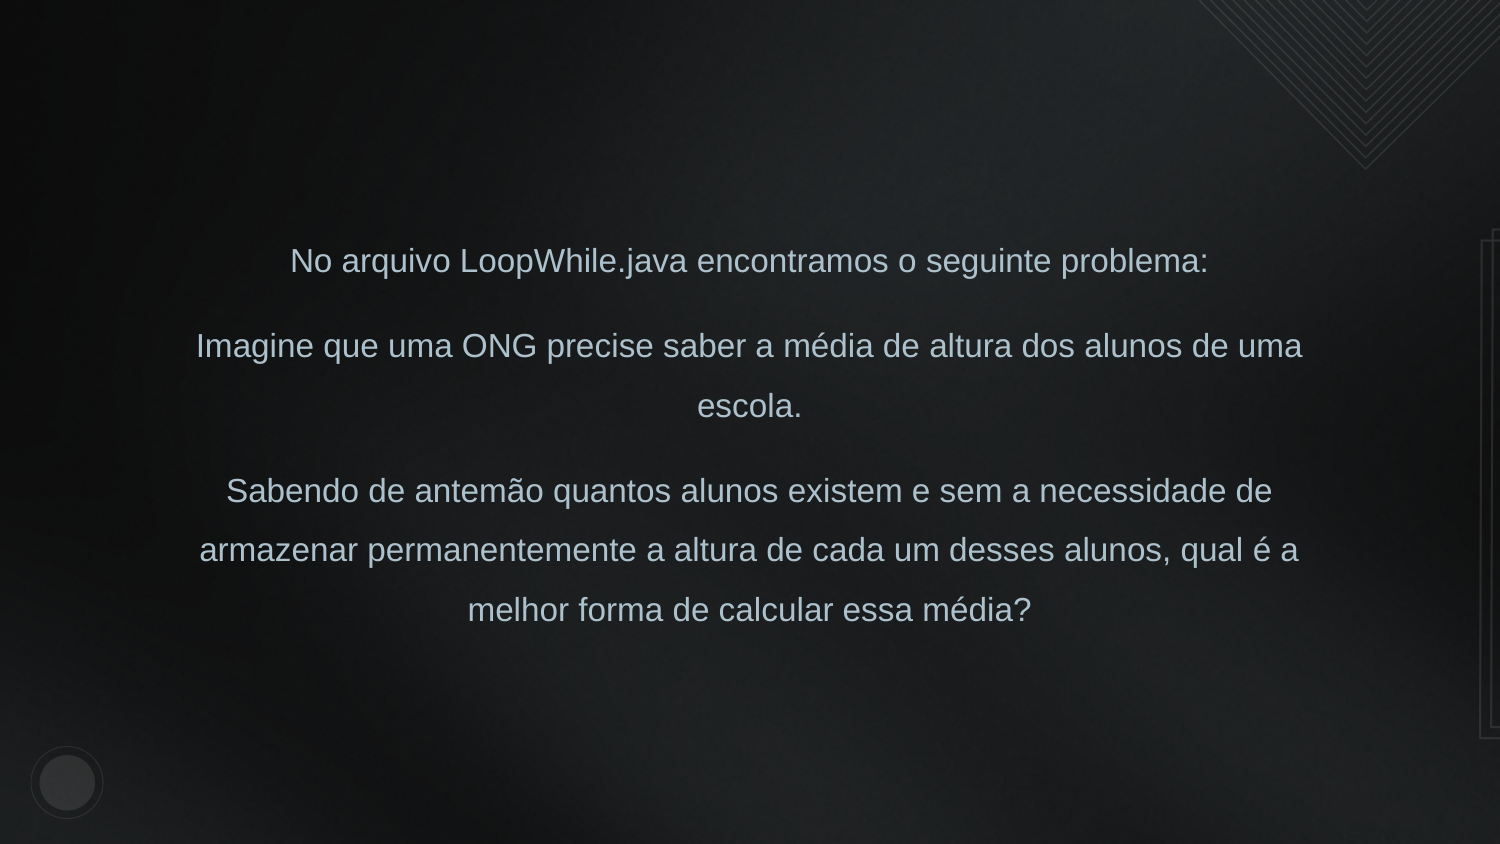

No arquivo LoopWhile.java encontramos o seguinte problema:
Imagine que uma ONG precise saber a média de altura dos alunos de uma escola.
Sabendo de antemão quantos alunos existem e sem a necessidade de armazenar permanentemente a altura de cada um desses alunos, qual é a melhor forma de calcular essa média?